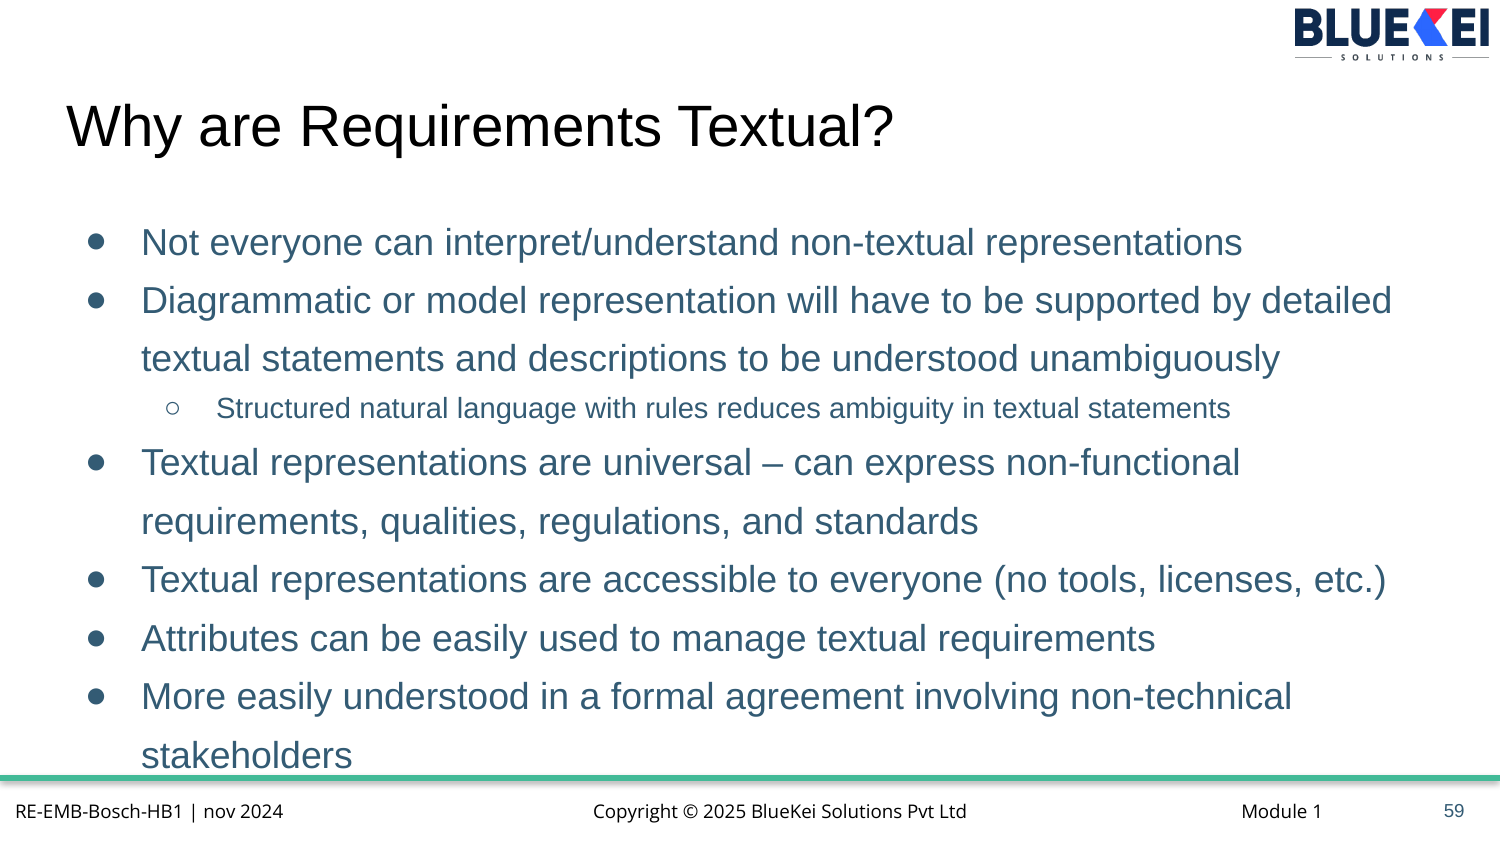

# Why are Requirements Textual?
Not everyone can interpret/understand non-textual representations
Diagrammatic or model representation will have to be supported by detailed textual statements and descriptions to be understood unambiguously
Structured natural language with rules reduces ambiguity in textual statements
Textual representations are universal – can express non-functional requirements, qualities, regulations, and standards
Textual representations are accessible to everyone (no tools, licenses, etc.)
Attributes can be easily used to manage textual requirements
More easily understood in a formal agreement involving non-technical stakeholders

59